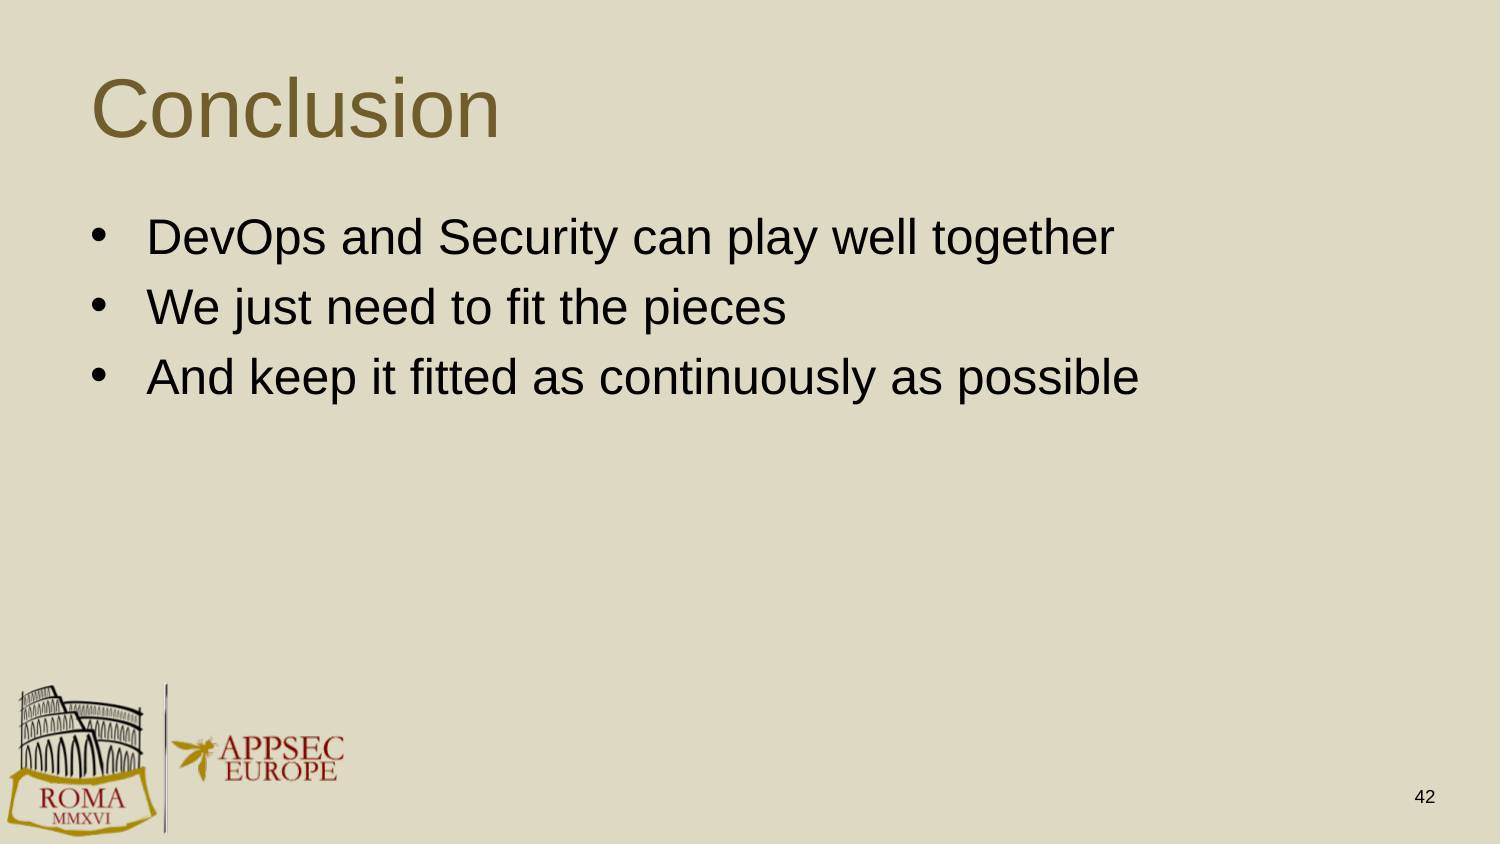

# Conclusion
DevOps and Security can play well together
We just need to fit the pieces
And keep it fitted as continuously as possible

42